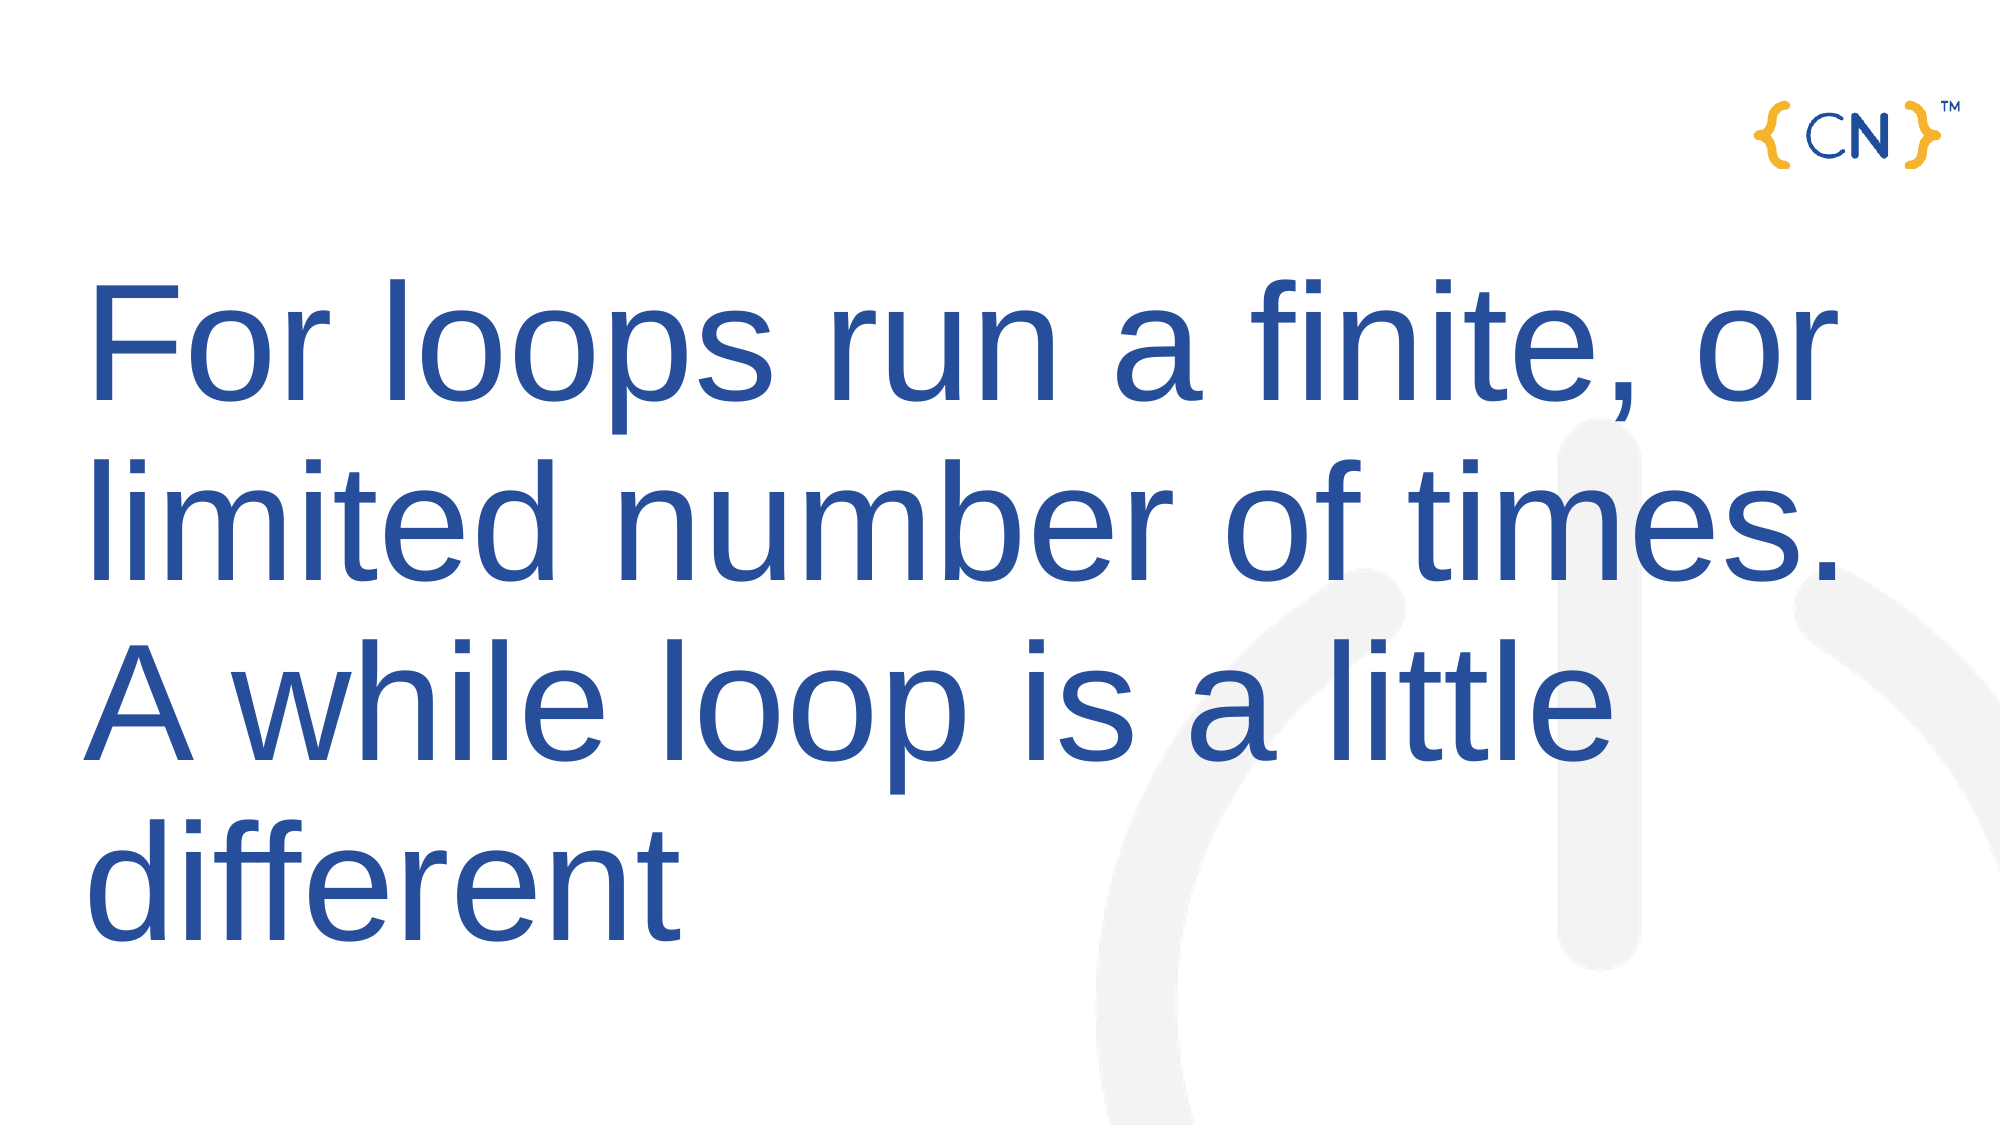

# For loops run a finite, or limited number of times. A while loop is a little different